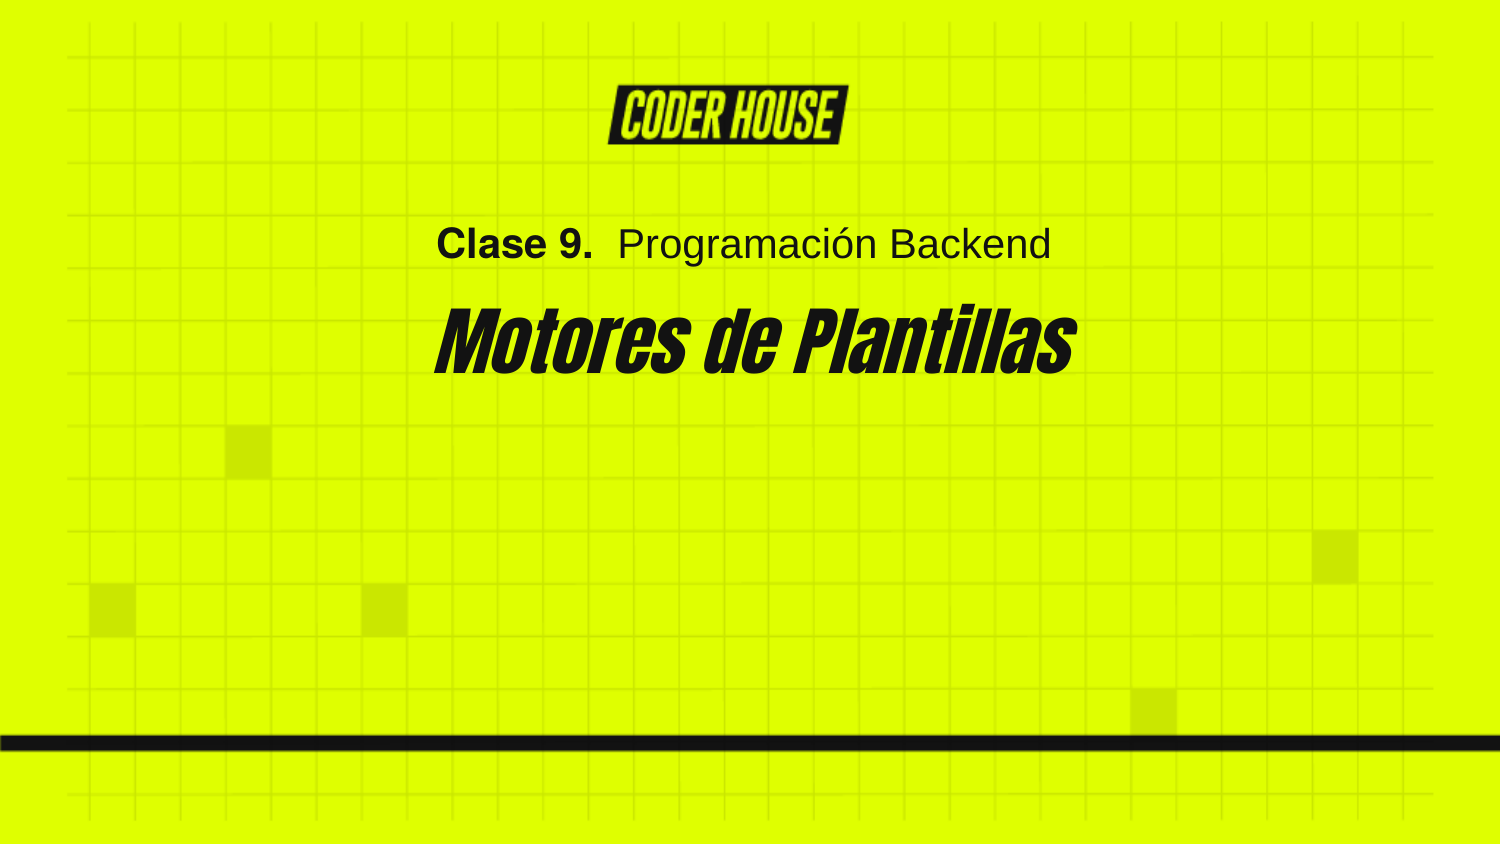

Clase 9.  Programación Backend
Motores de Plantillas